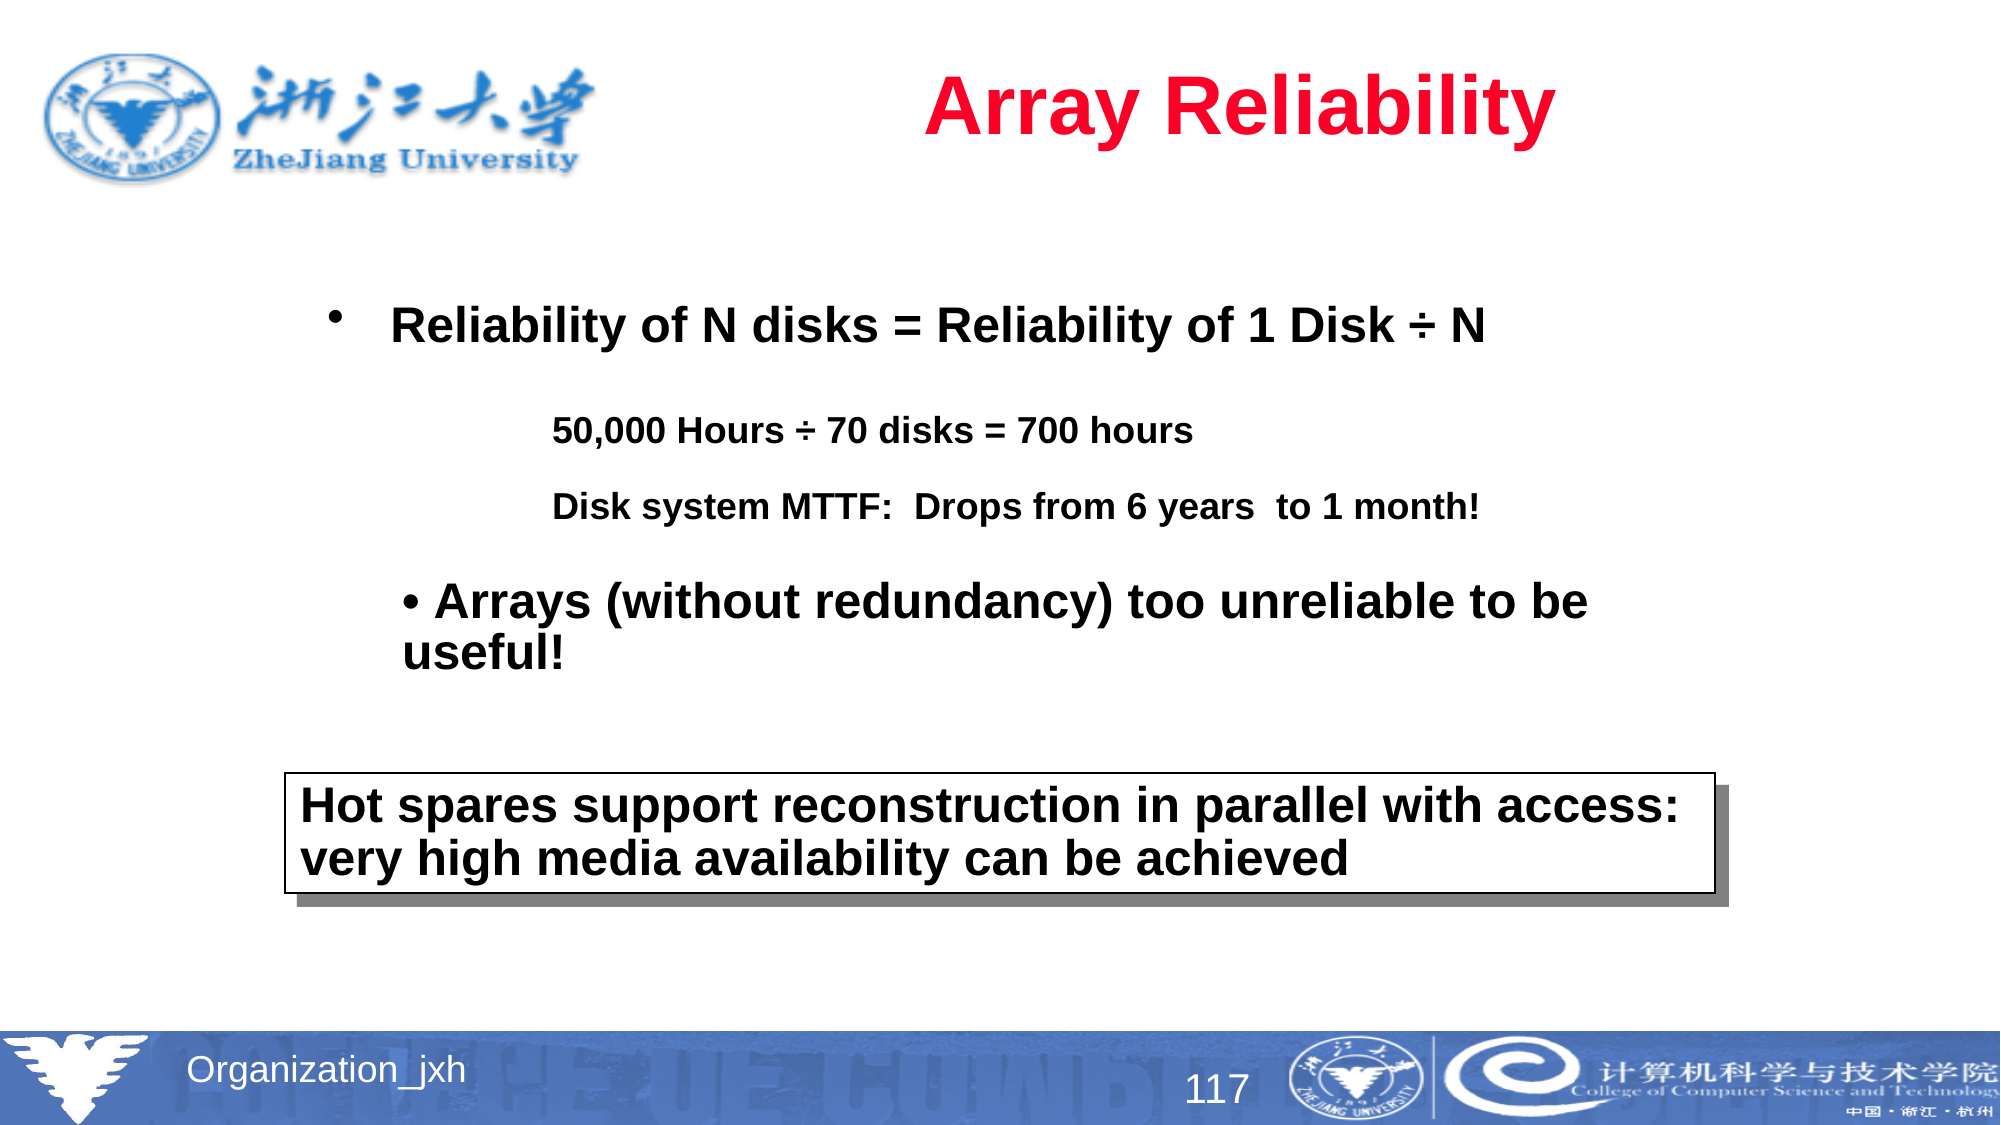

# Array Reliability
  Reliability of N disks = Reliability of 1 Disk ÷ N
	50,000 Hours ÷ 70 disks = 700 hours

   	Disk system MTTF:  Drops from 6 years  to 1 month!

• Arrays (without redundancy) too unreliable to be useful!
Hot spares support reconstruction in parallel with access: very high media availability can be achieved